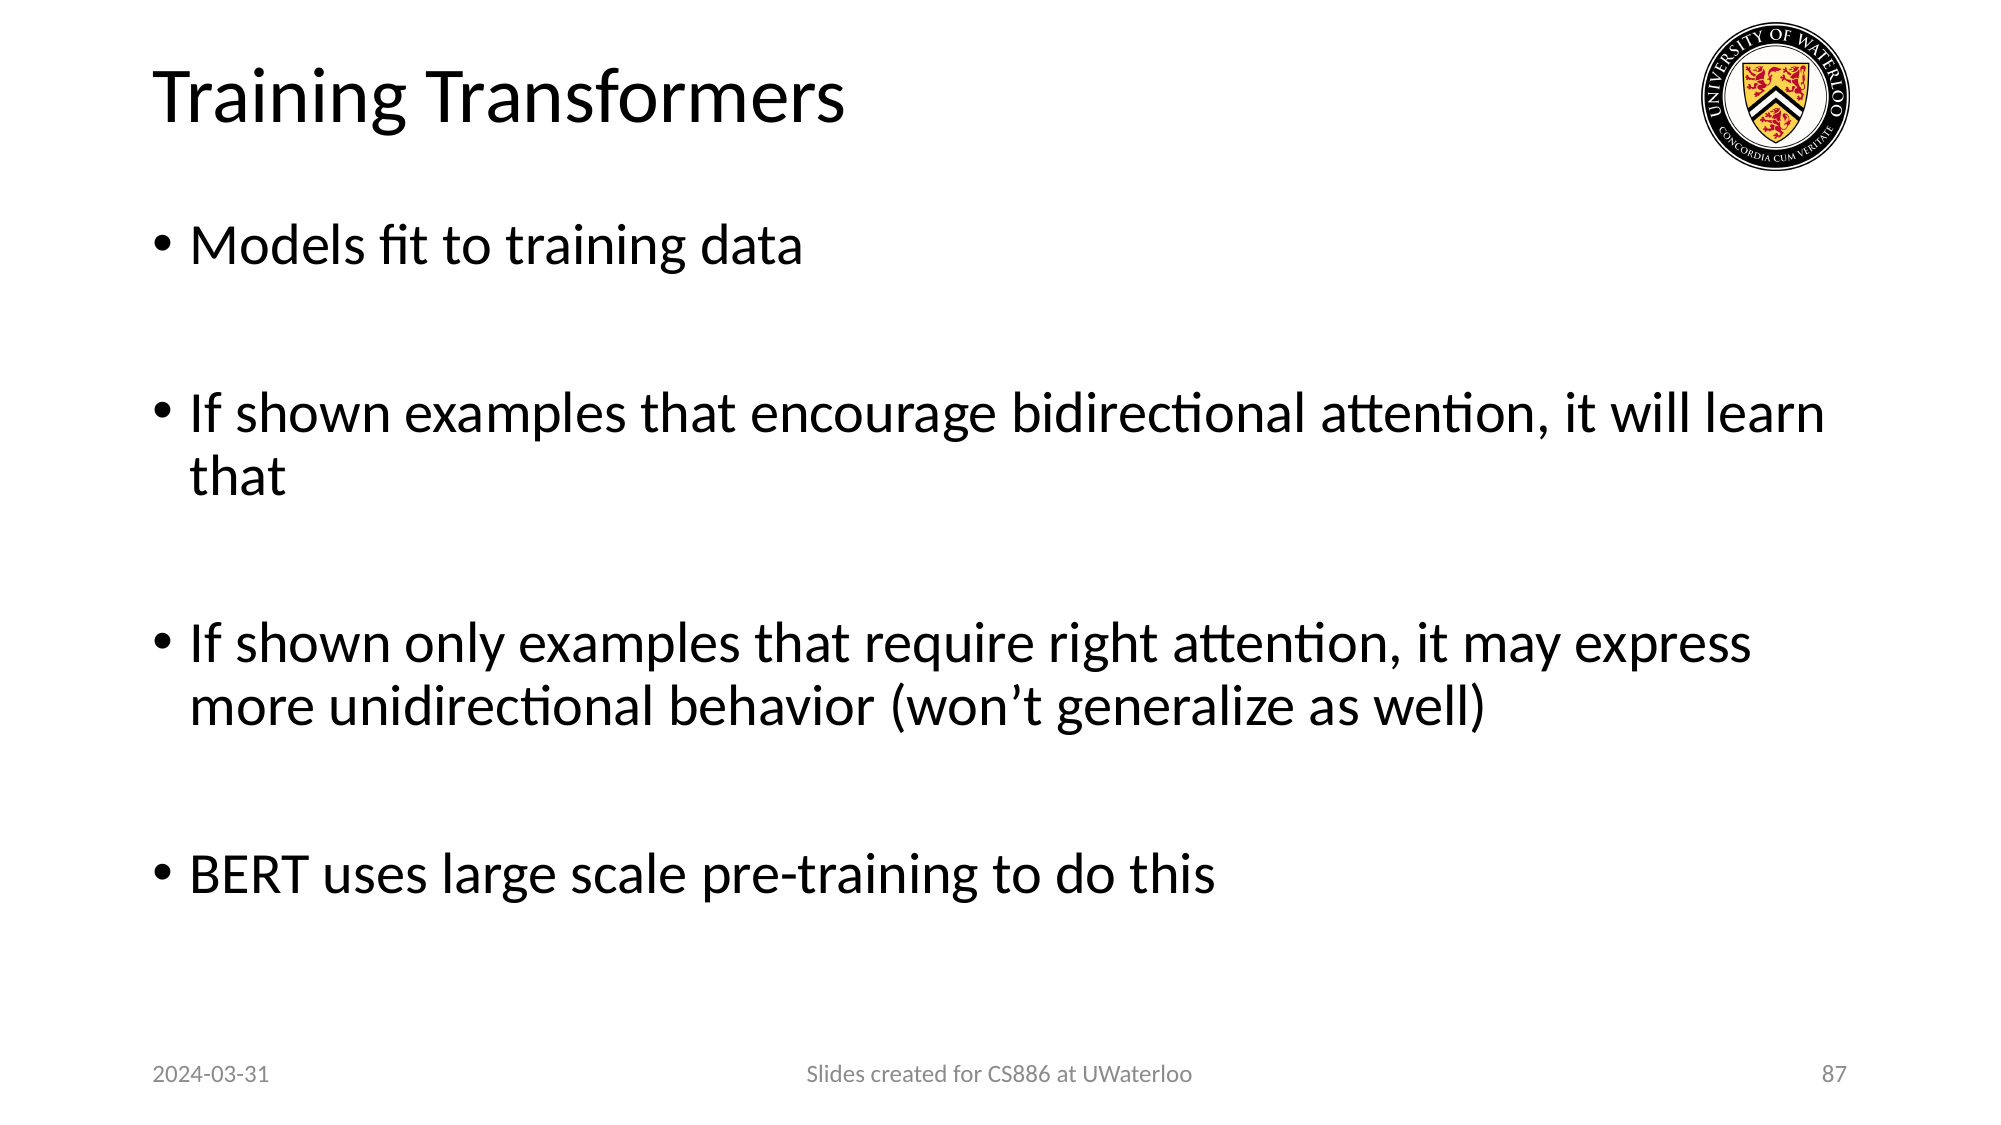

# Training Transformers
Models fit to training data

If shown examples that encourage bidirectional attention, it will learn that

If shown only examples that require right attention, it may express more unidirectional behavior (won’t generalize as well)

BERT uses large scale pre-training to do this
2024-03-31
Slides created for CS886 at UWaterloo
87